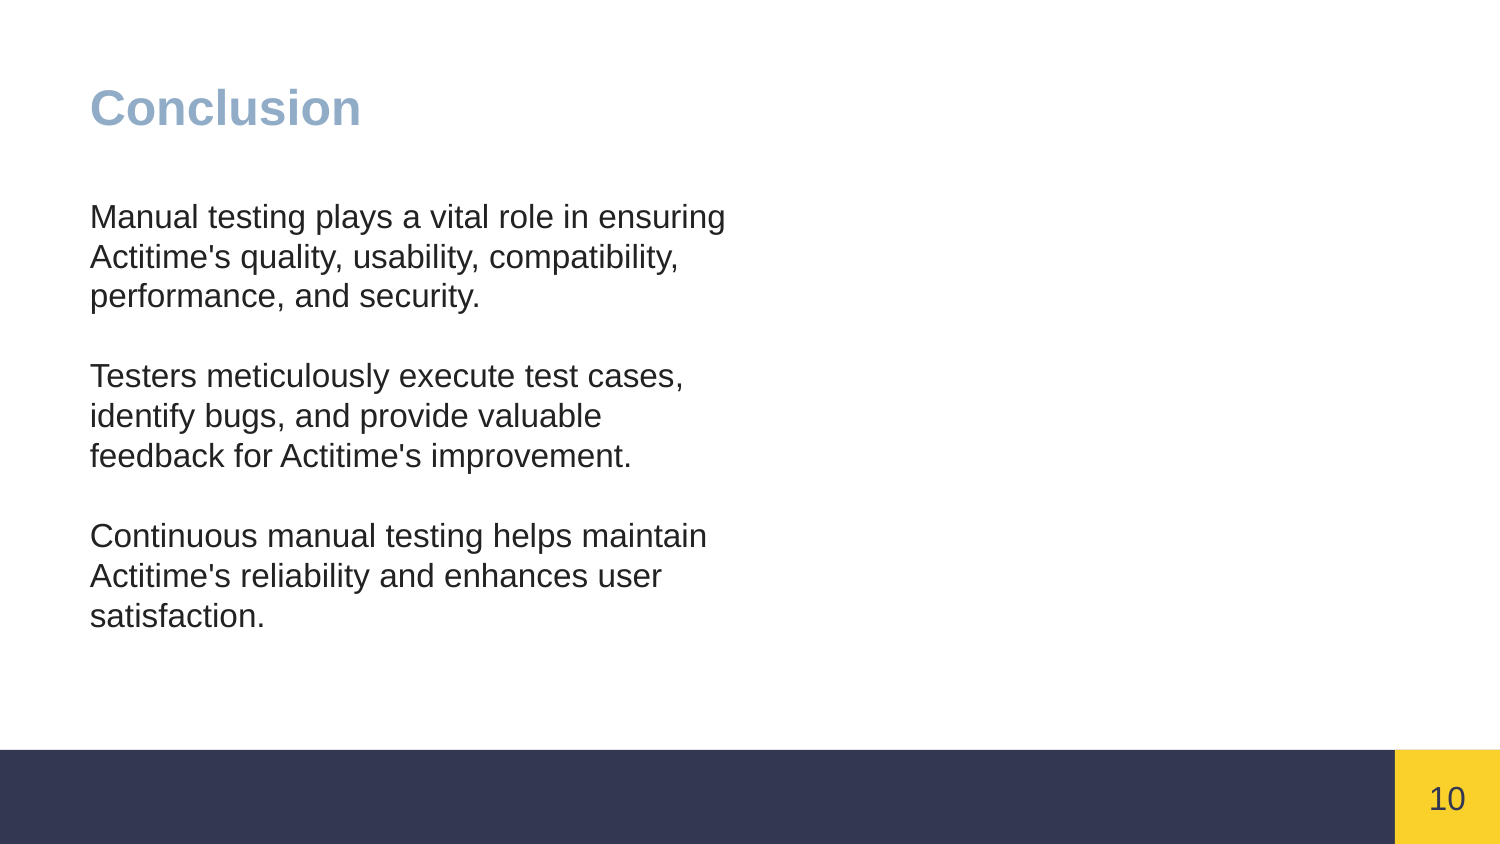

Conclusion
Manual testing plays a vital role in ensuring Actitime's quality, usability, compatibility, performance, and security.

Testers meticulously execute test cases, identify bugs, and provide valuable feedback for Actitime's improvement.

Continuous manual testing helps maintain Actitime's reliability and enhances user satisfaction.

10